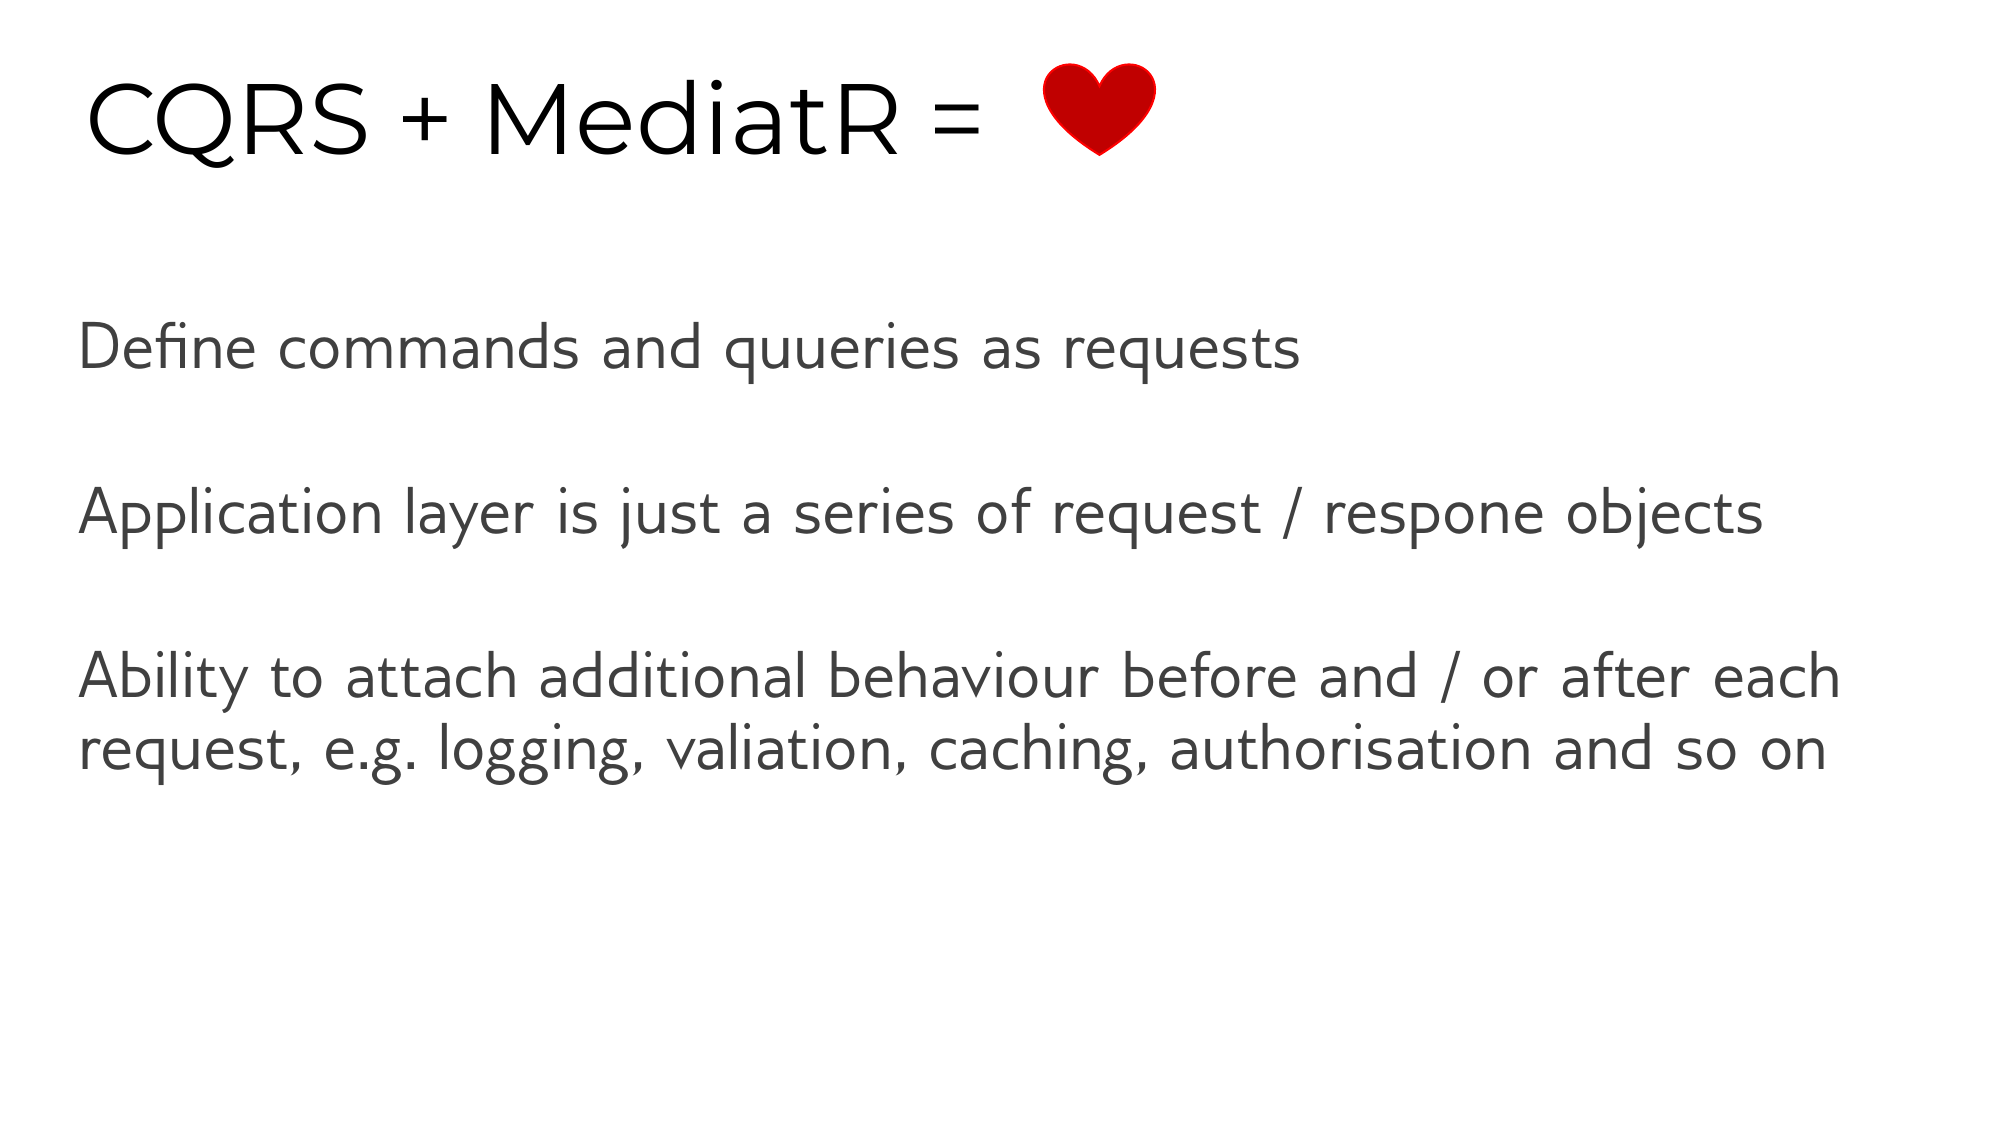

CQRS + MediatR =
#

Define commands and quueries as requests
Application layer is just a series of request / respone objects
Ability to attach additional behaviour before and / or after each request, e.g. logging, valiation, caching, authorisation and so on